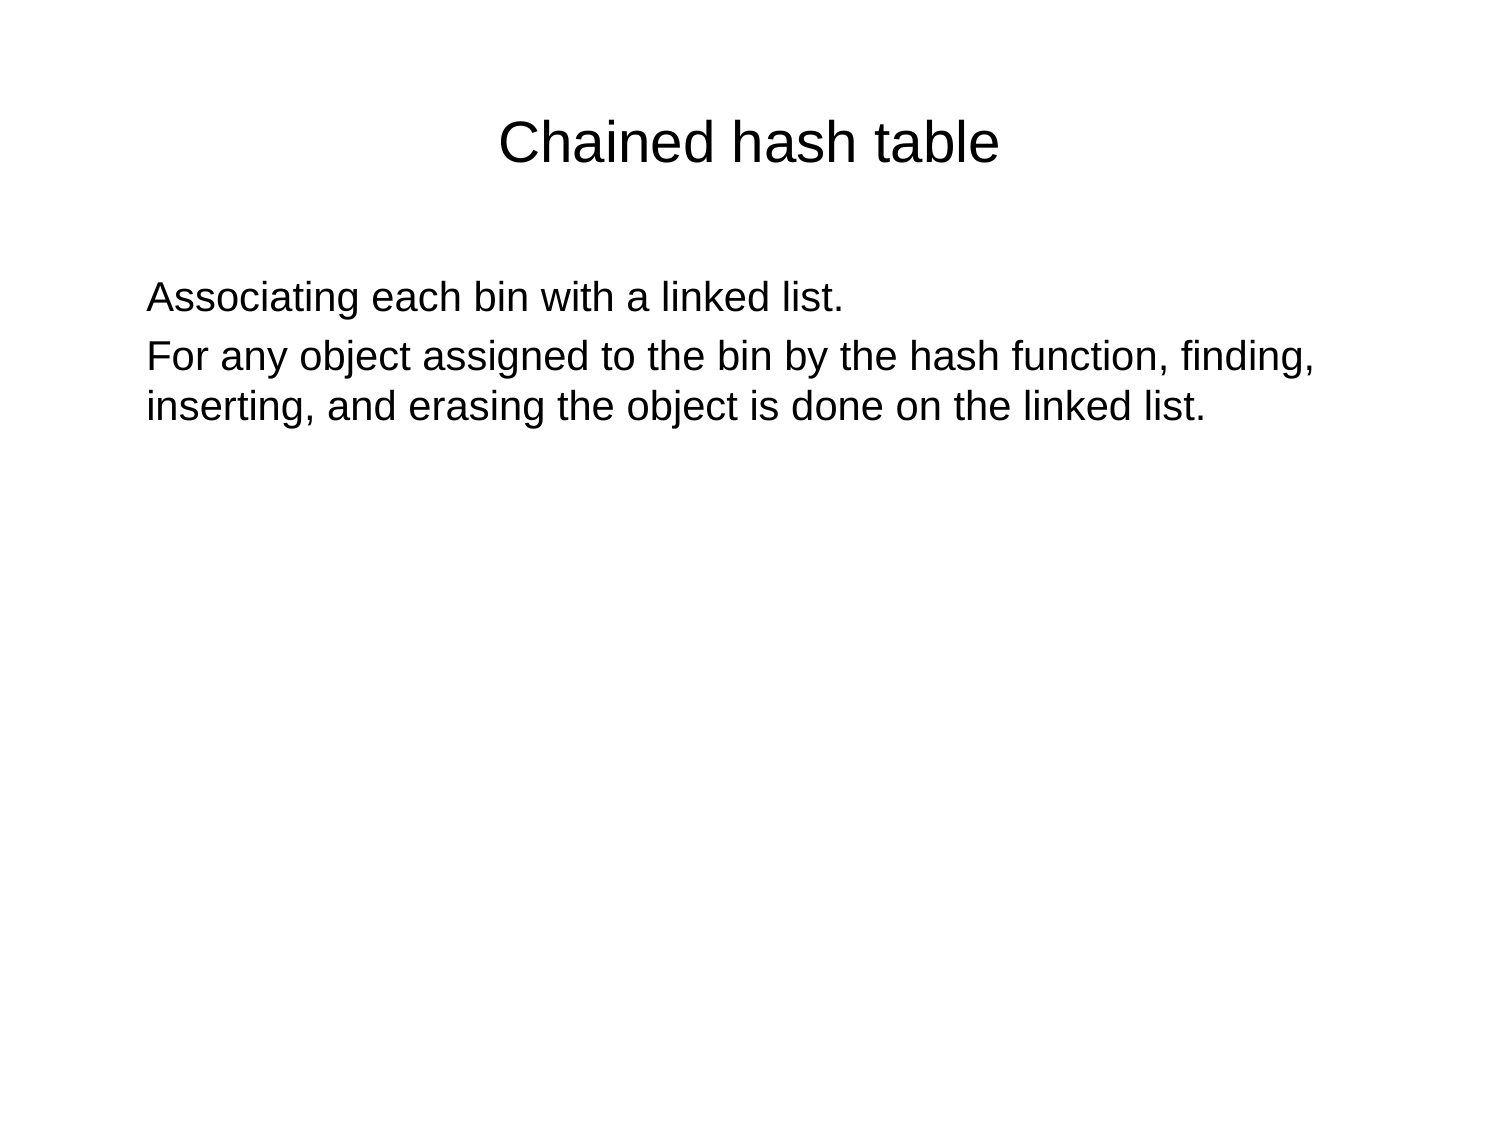

# Chained hash table
	Associating each bin with a linked list.
	For any object assigned to the bin by the hash function, finding, inserting, and erasing the object is done on the linked list.